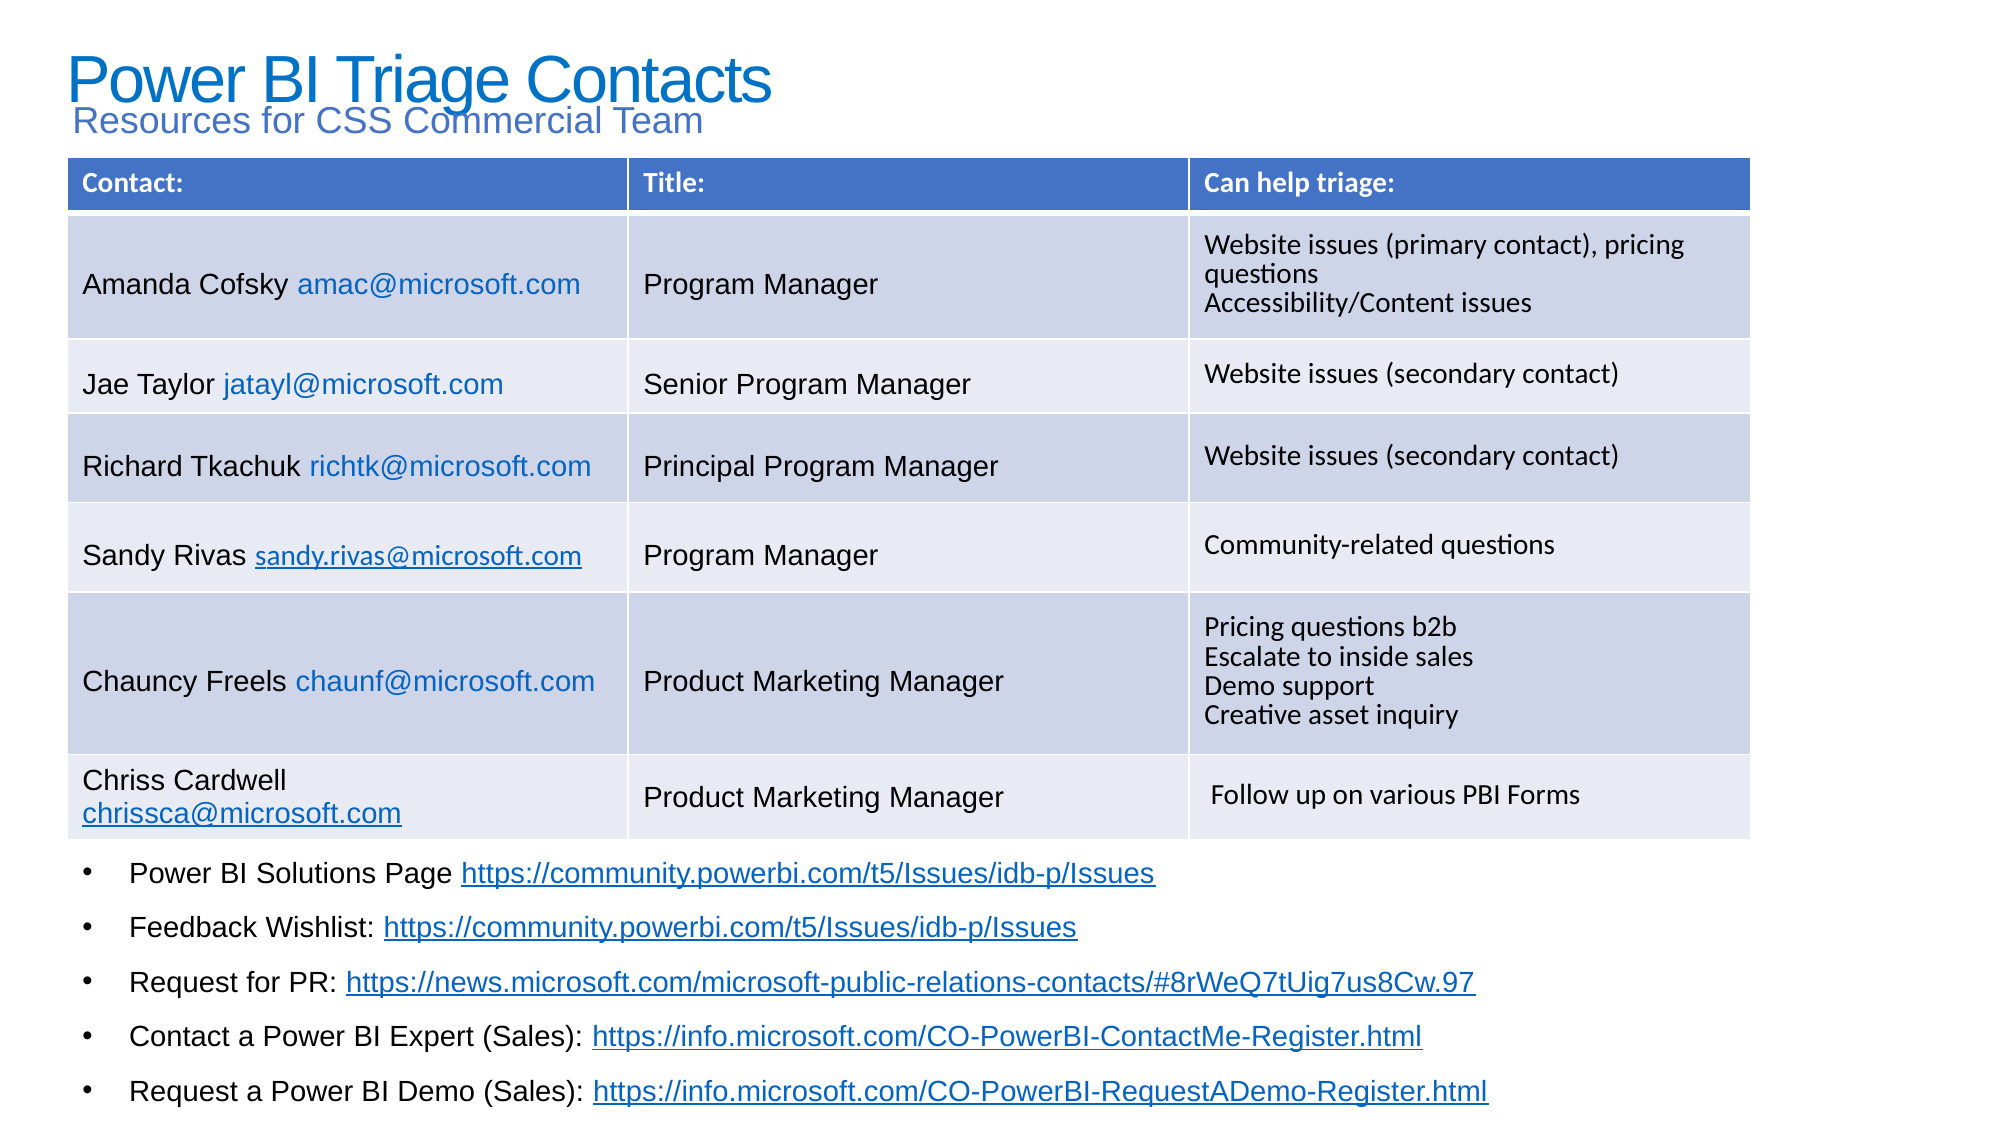

Power BI Triage Contacts
Resources for CSS Commercial Team
| Contact: | Title: | Can help triage: |
| --- | --- | --- |
| Amanda Cofsky amac@microsoft.com | Program Manager | Website issues (primary contact), pricing questions Accessibility/Content issues |
| Jae Taylor jatayl@microsoft.com | Senior Program Manager | Website issues (secondary contact) |
| Richard Tkachuk richtk@microsoft.com | Principal Program Manager | Website issues (secondary contact) |
| Sandy Rivas sandy.rivas@microsoft.com | Program Manager | Community-related questions |
| Chauncy Freels chaunf@microsoft.com | Product Marketing Manager | Pricing questions b2b  Escalate to inside sales Demo support  Creative asset inquiry |
| Chriss Cardwell chrissca@microsoft.com | Product Marketing Manager | Follow up on various PBI Forms |
Power BI Solutions Page https://community.powerbi.com/t5/Issues/idb-p/Issues
Feedback Wishlist: https://community.powerbi.com/t5/Issues/idb-p/Issues
Request for PR: https://news.microsoft.com/microsoft-public-relations-contacts/#8rWeQ7tUig7us8Cw.97
Contact a Power BI Expert (Sales): https://info.microsoft.com/CO-PowerBI-ContactMe-Register.html
Request a Power BI Demo (Sales): https://info.microsoft.com/CO-PowerBI-RequestADemo-Register.html